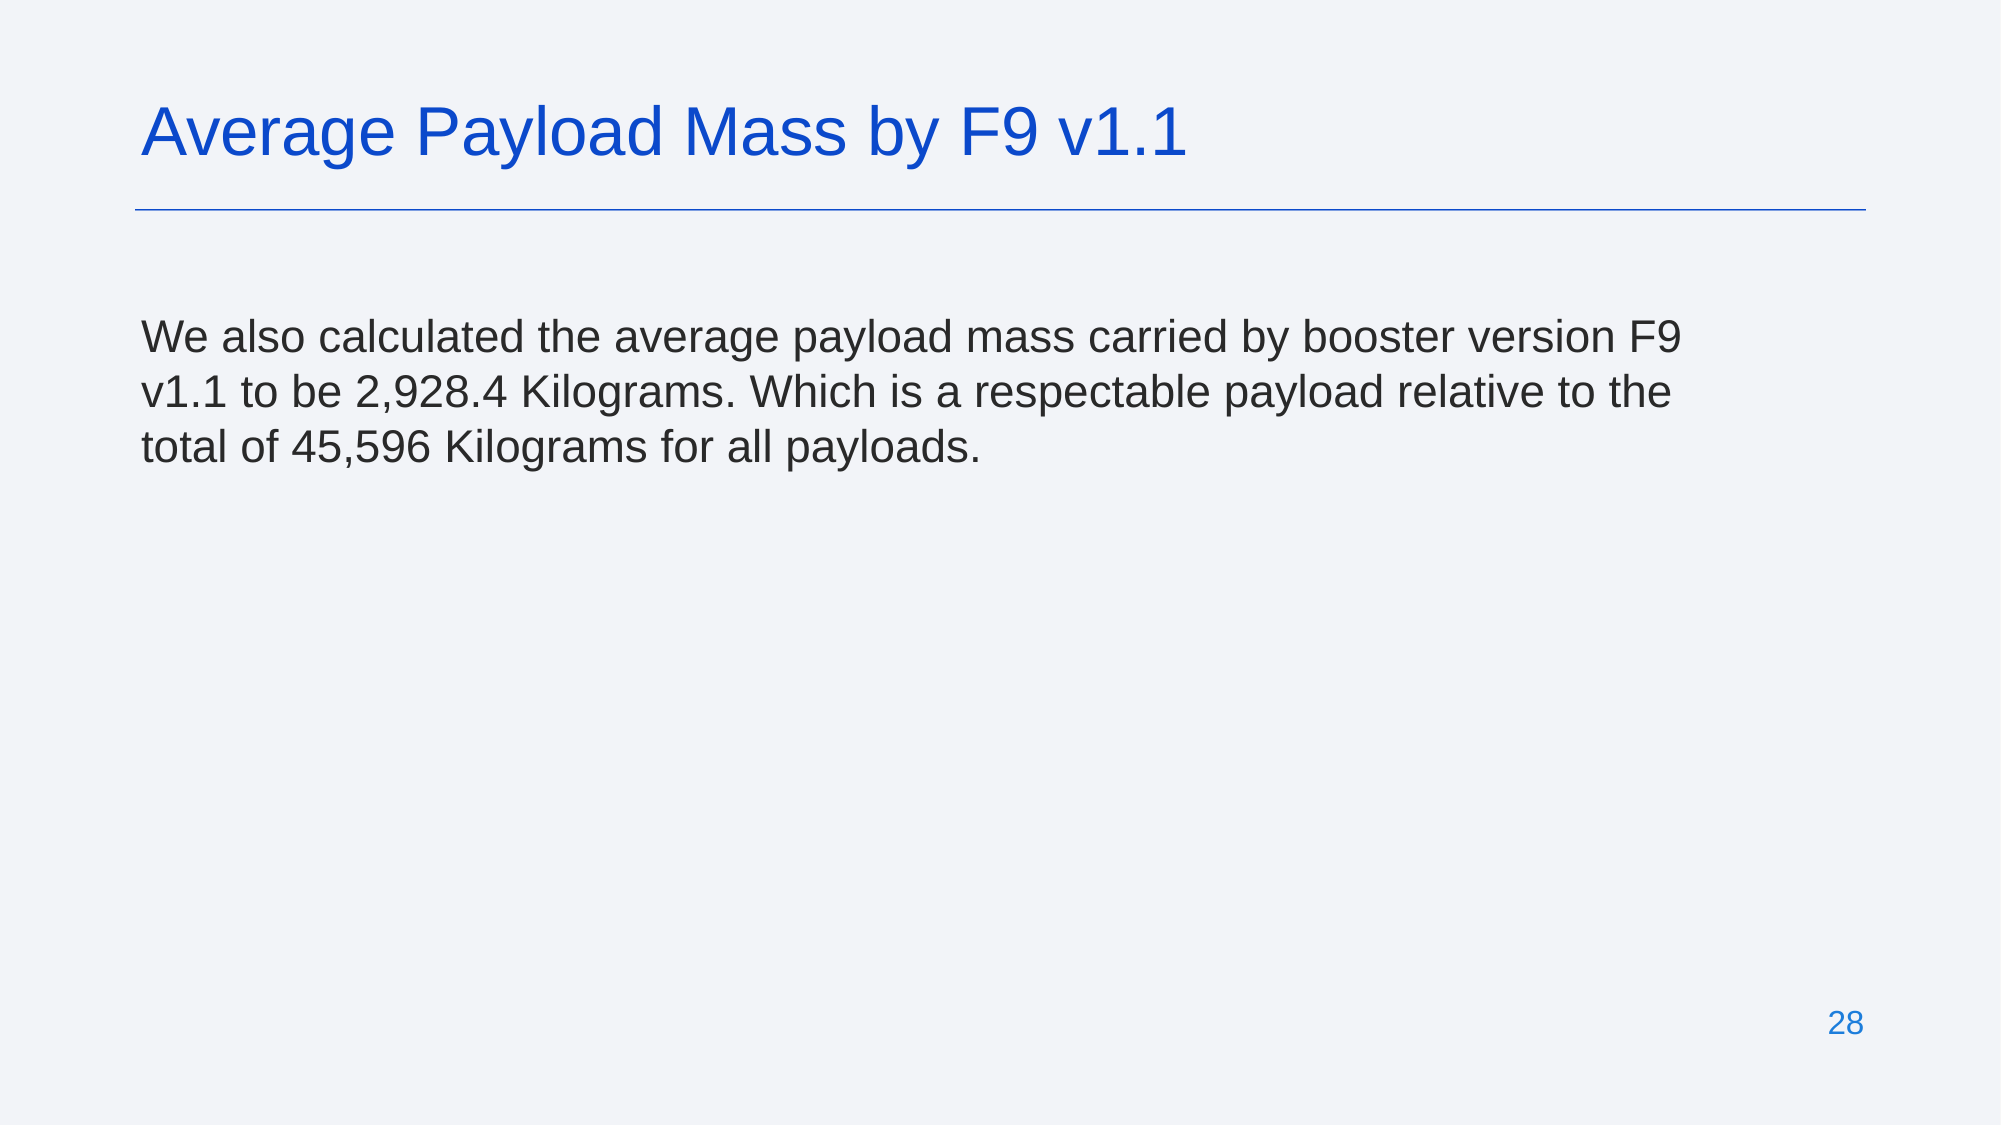

Average Payload Mass by F9 v1.1
We also calculated the average payload mass carried by booster version F9 v1.1 to be 2,928.4 Kilograms. Which is a respectable payload relative to the total of 45,596 Kilograms for all payloads.
28